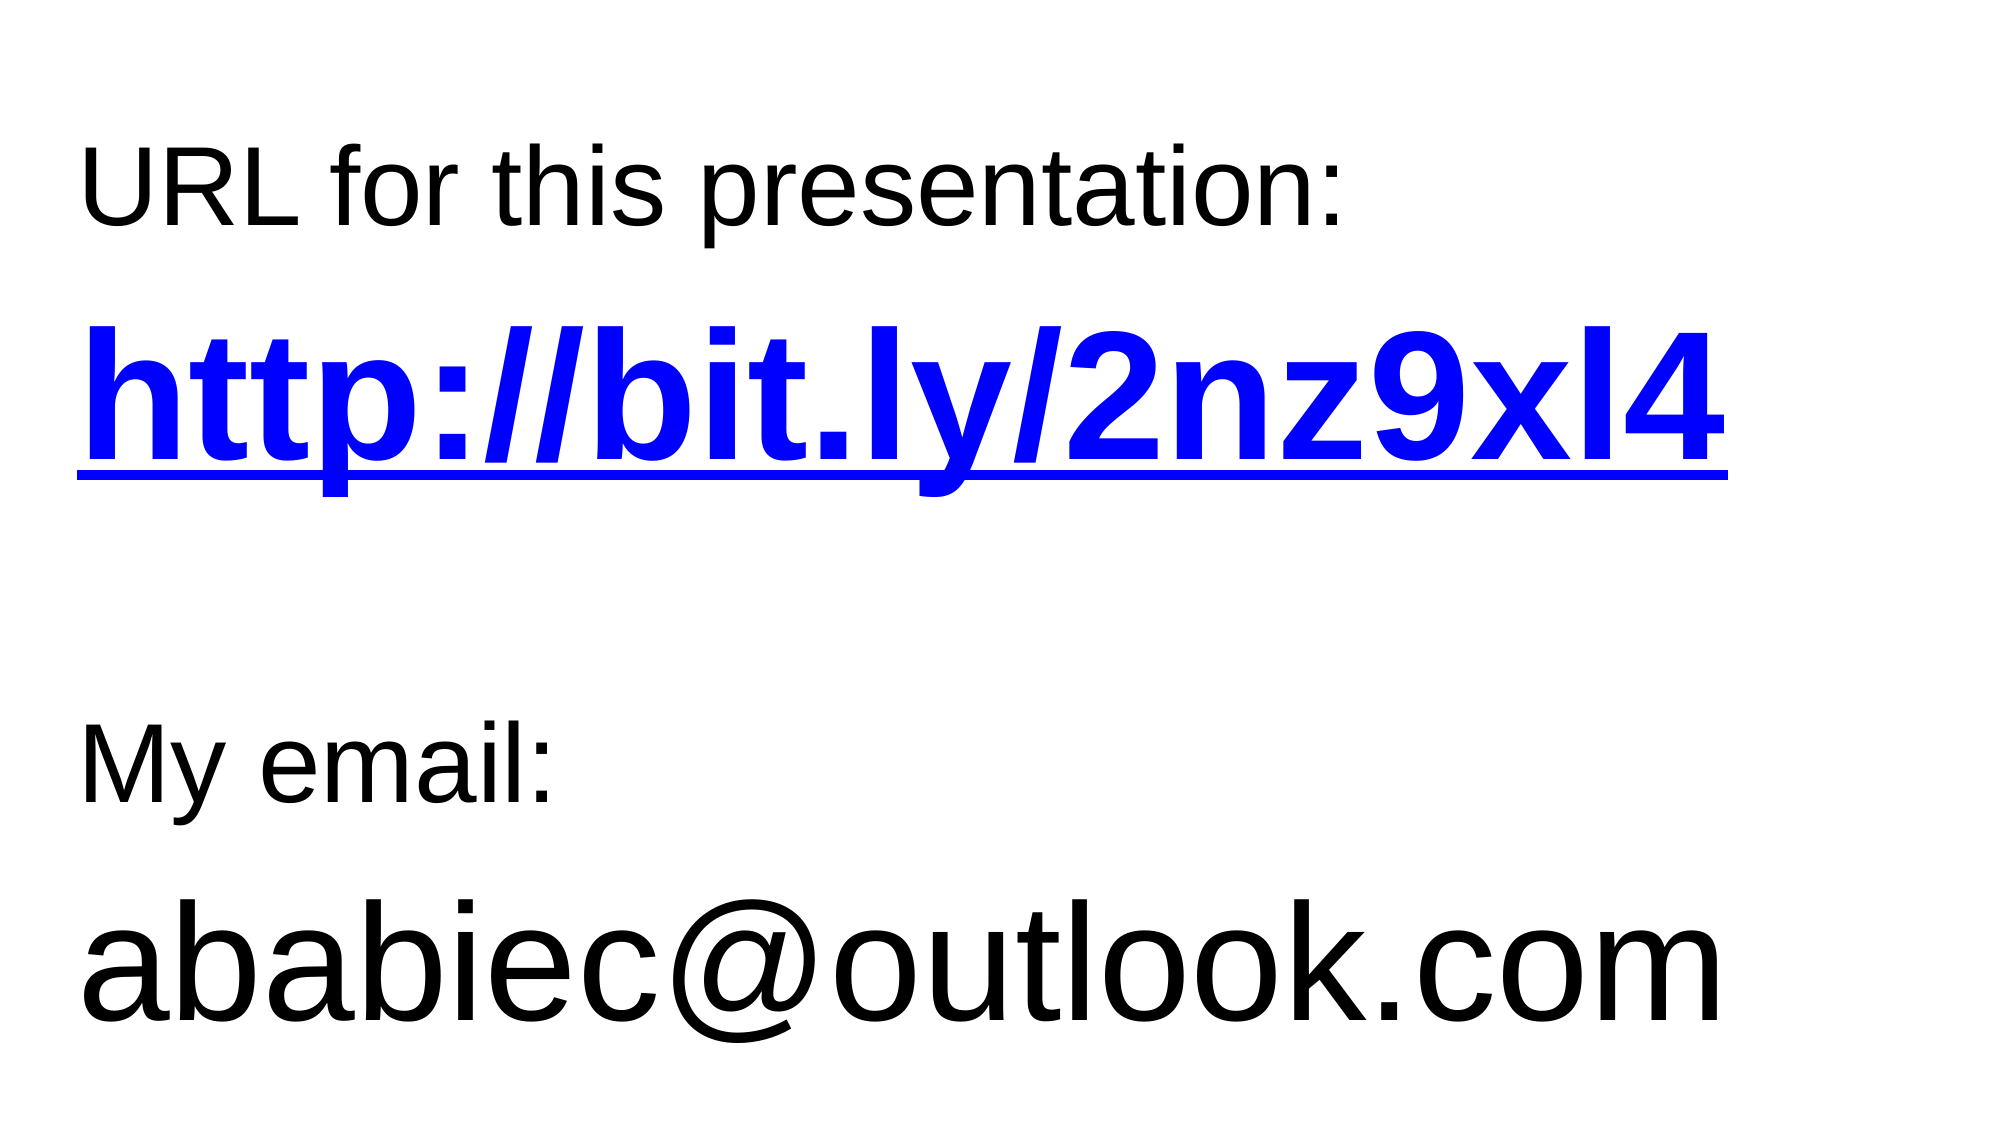

URL for this presentation:
http://bit.ly/2nz9xl4

My email:
ababiec@outlook.com